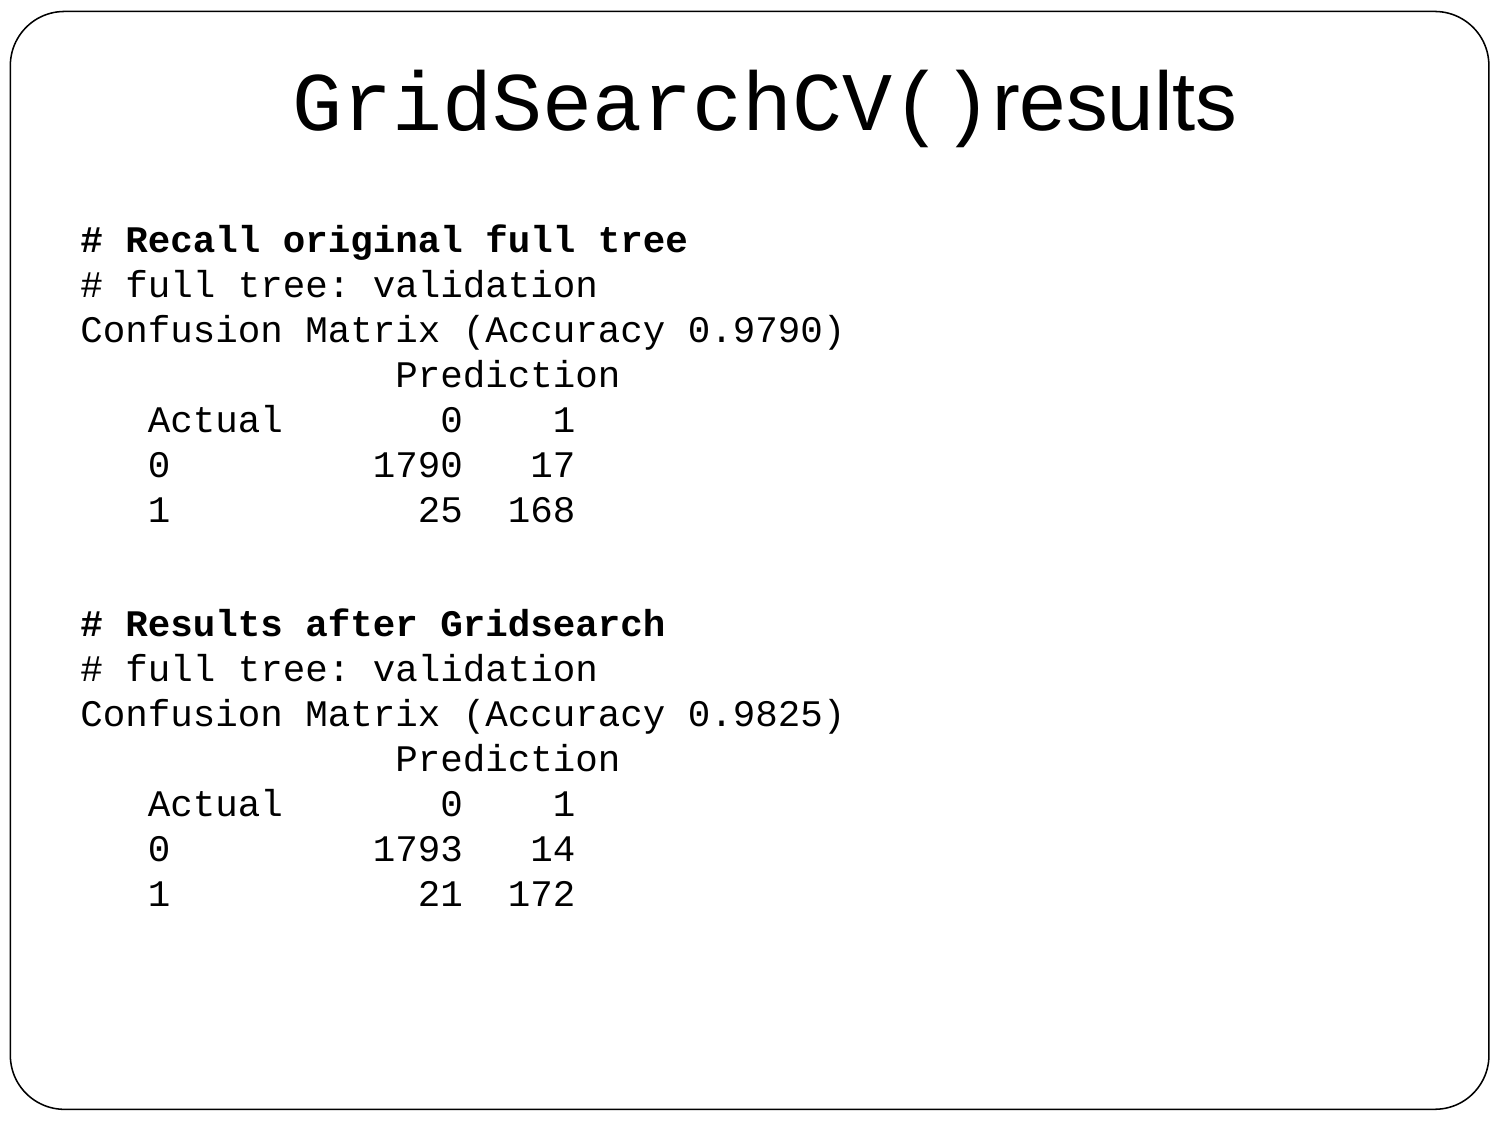

# GridSearchCV()results
# Recall original full tree
# full tree: validation
Confusion Matrix (Accuracy 0.9790)
              Prediction
   Actual       0    1
   0         1790   17
   1           25  168

# Results after Gridsearch
# full tree: validation
Confusion Matrix (Accuracy 0.9825)
              Prediction
   Actual       0    1
   0         1793   14
   1           21  172